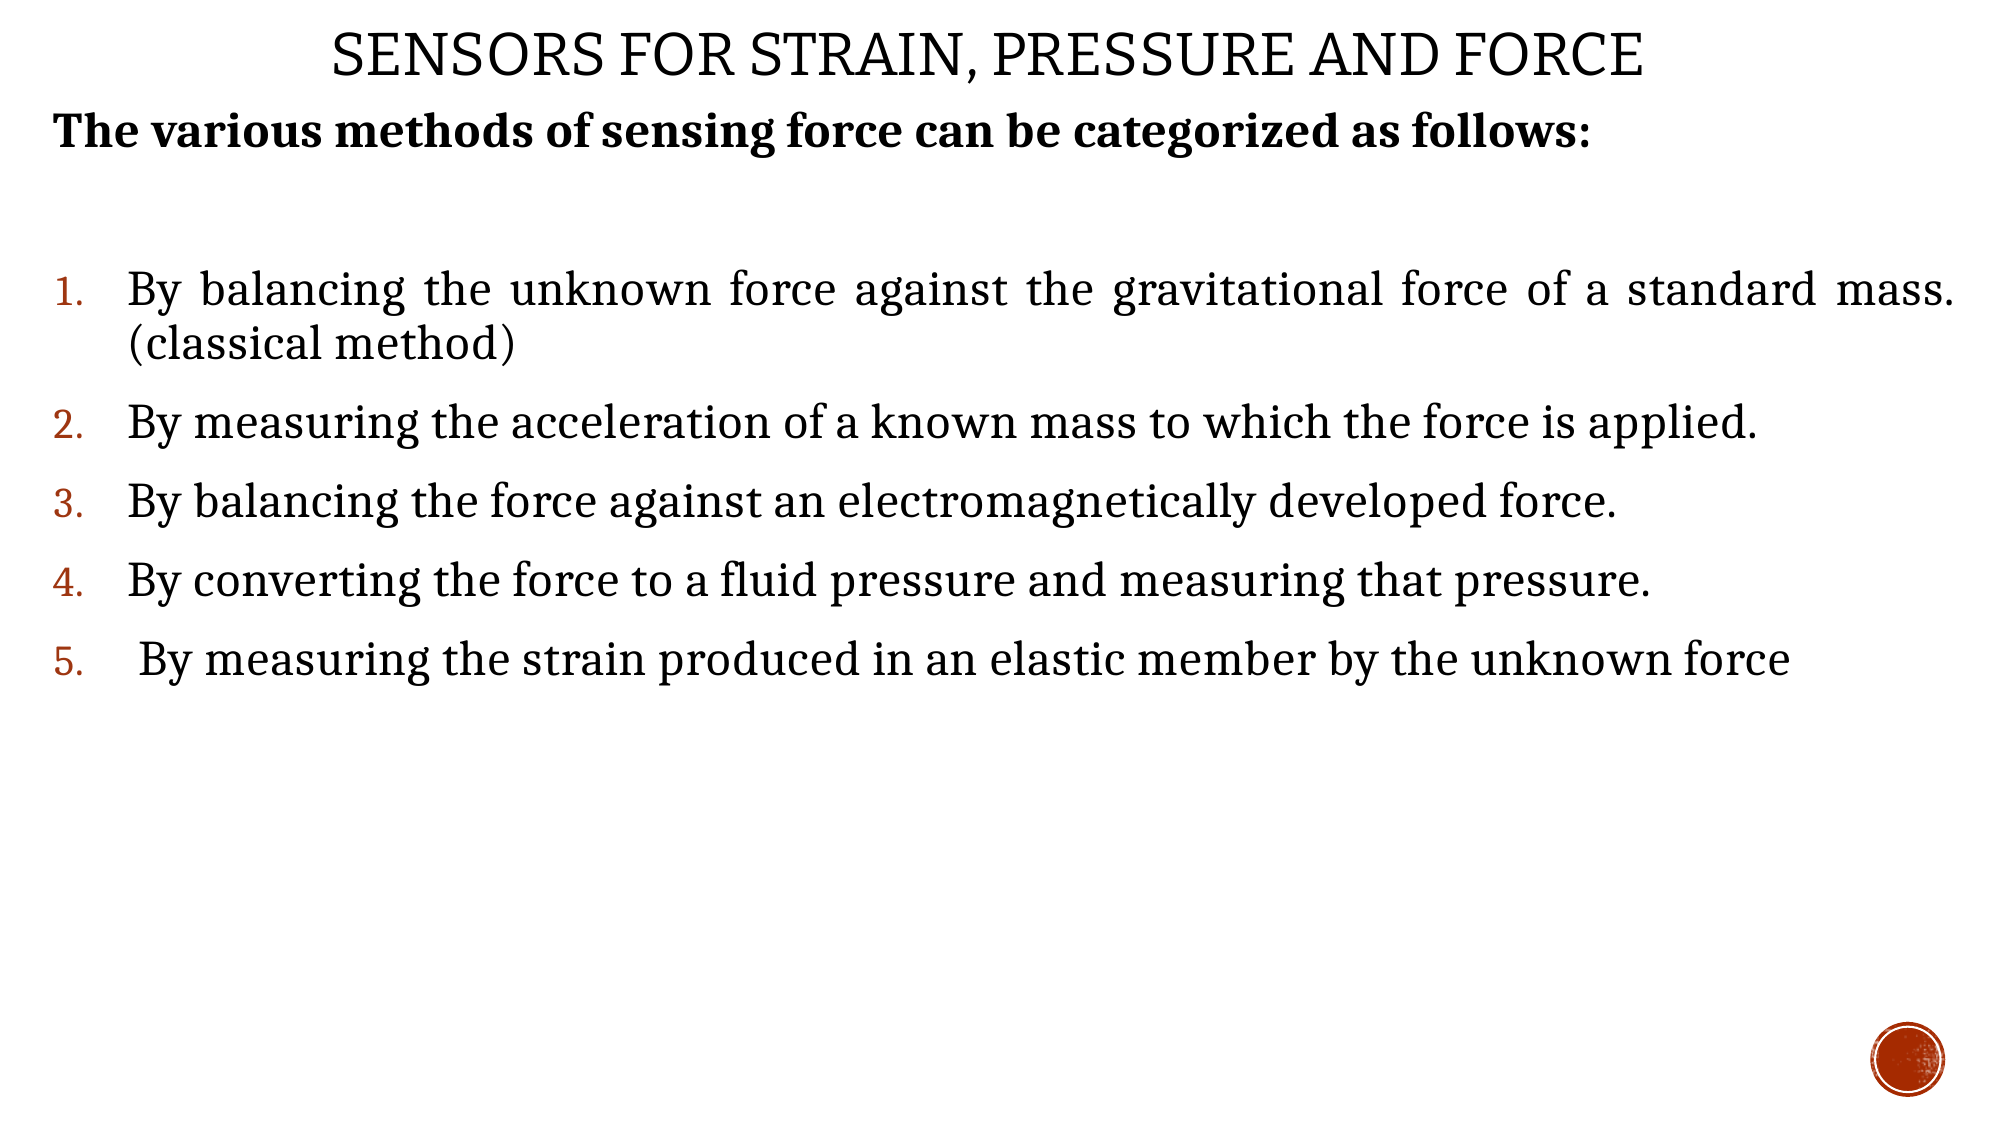

# Sensors for strain, pressure and force
The various methods of sensing force can be categorized as follows:

By balancing the unknown force against the gravitational force of a standard mass. (classical method)
By measuring the acceleration of a known mass to which the force is applied.
By balancing the force against an electromagnetically developed force.
By converting the force to a fluid pressure and measuring that pressure.
 By measuring the strain produced in an elastic member by the unknown force